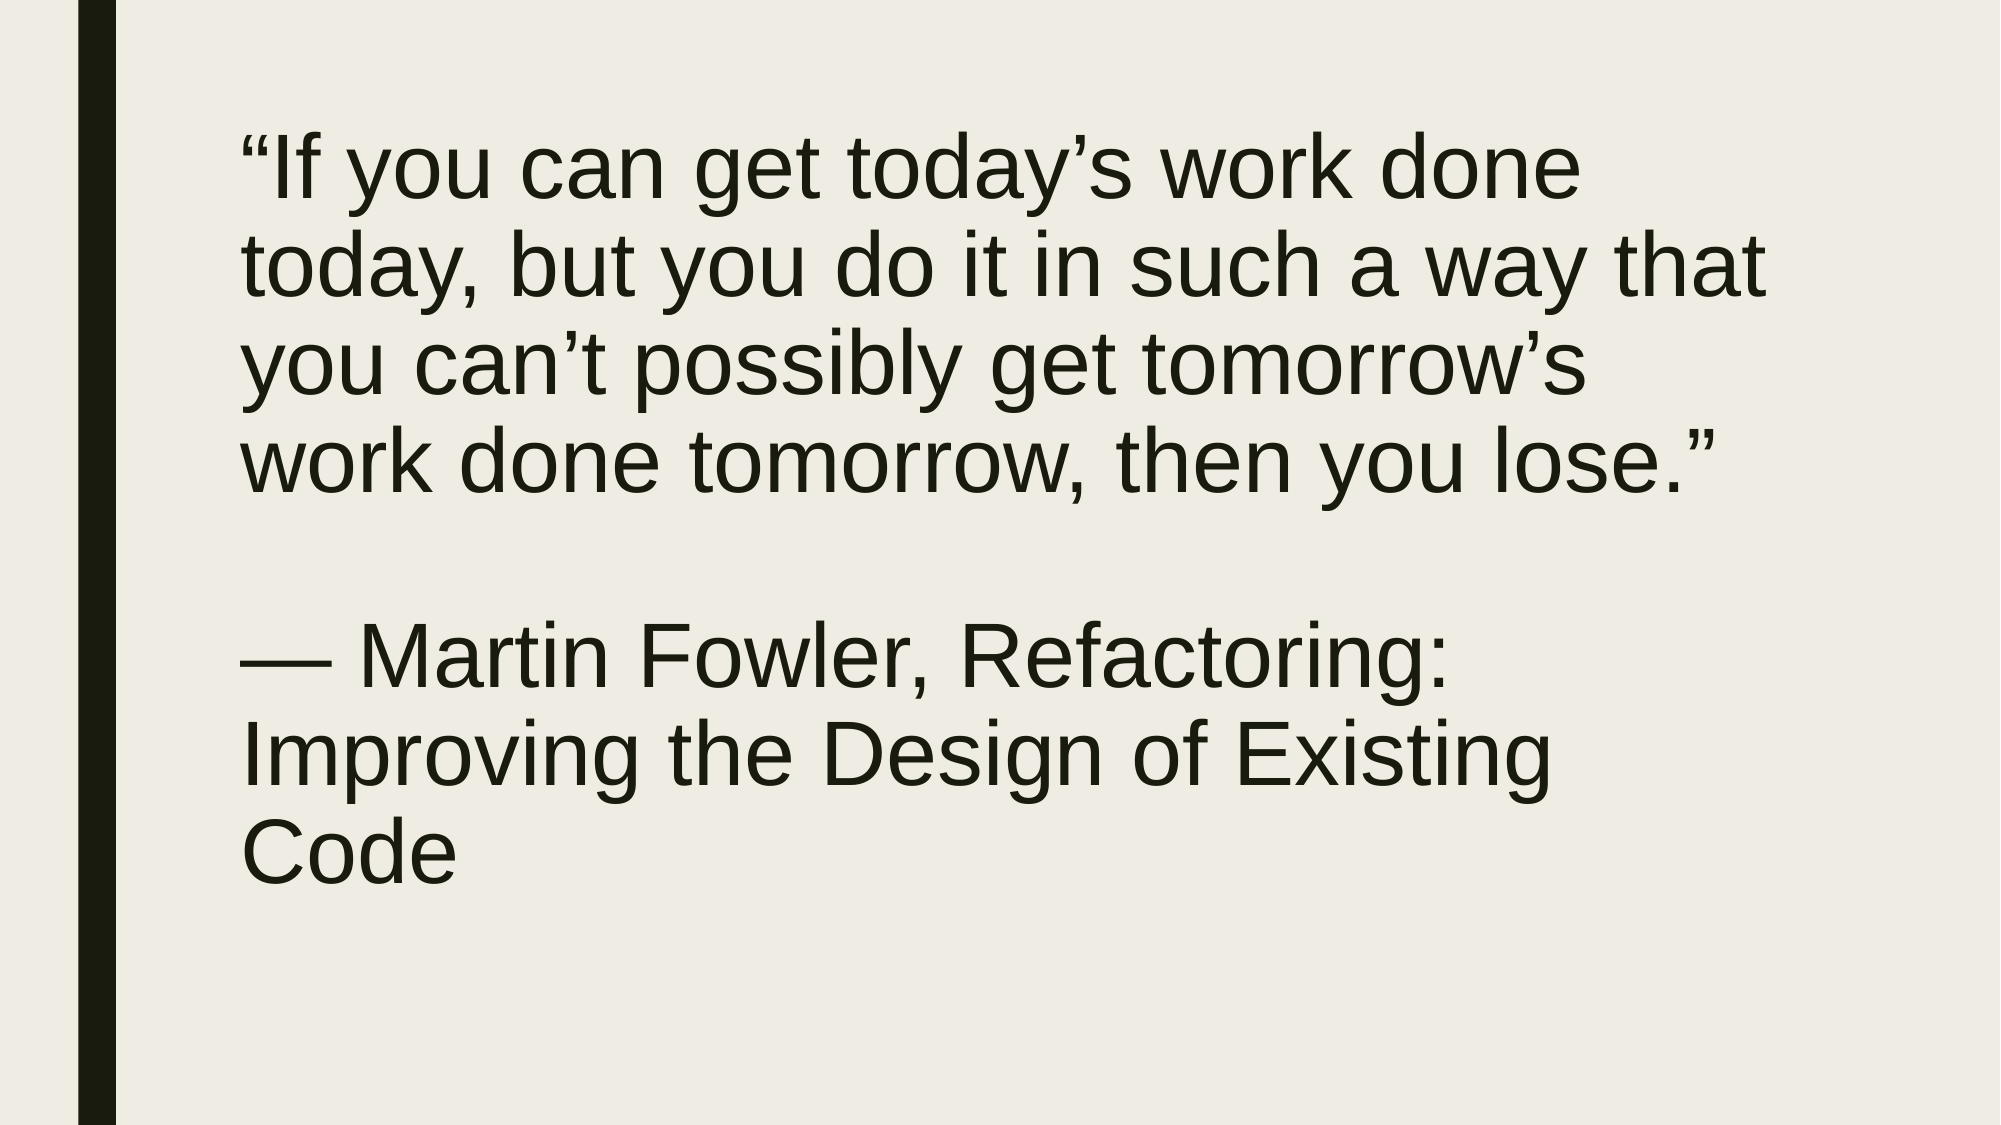

# “If you can get today’s work done today, but you do it in such a way that you can’t possibly get tomorrow’s work done tomorrow, then you lose.”  ― Martin Fowler, Refactoring: Improving the Design of Existing Code